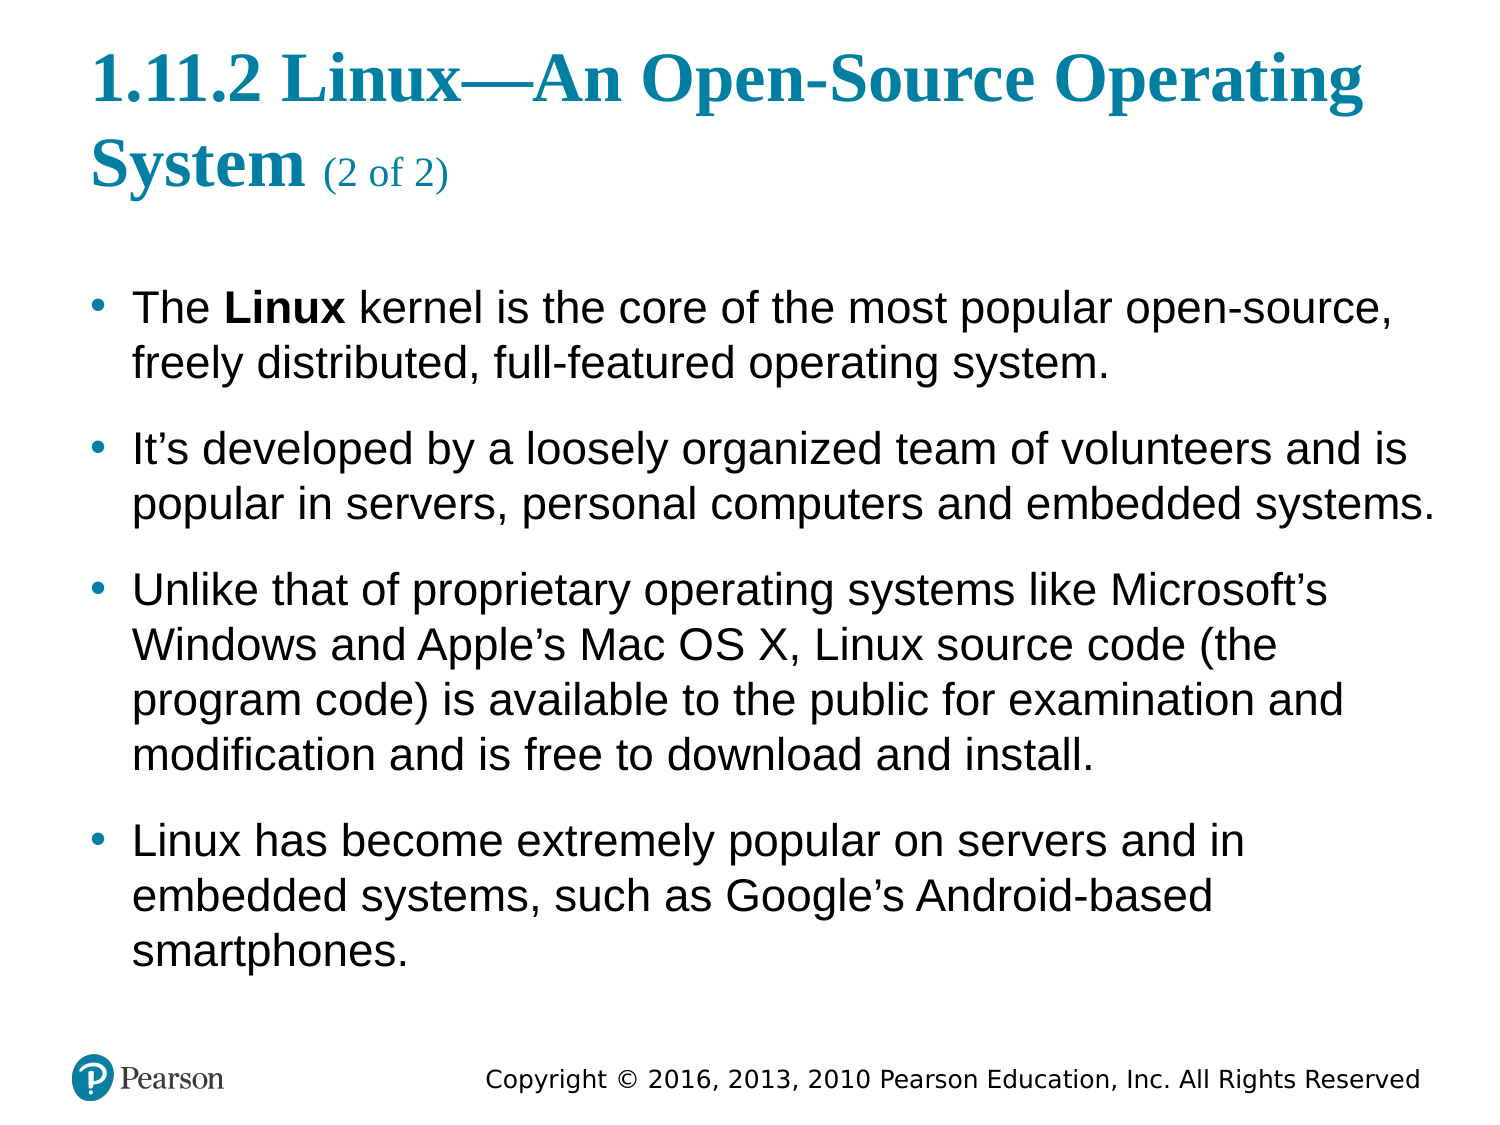

# 1.11.2 Linux—An Open-Source Operating System (2 of 2)
The Linux kernel is the core of the most popular open-source, freely distributed, full-featured operating system.
It’s developed by a loosely organized team of volunteers and is popular in servers, personal computers and embedded systems.
Unlike that of proprietary operating systems like Microsoft’s Windows and Apple’s Mac O S X, Linux source code (the program code) is available to the public for examination and modification and is free to download and install.
Linux has become extremely popular on servers and in embedded systems, such as Google’s Android-based smartphones.